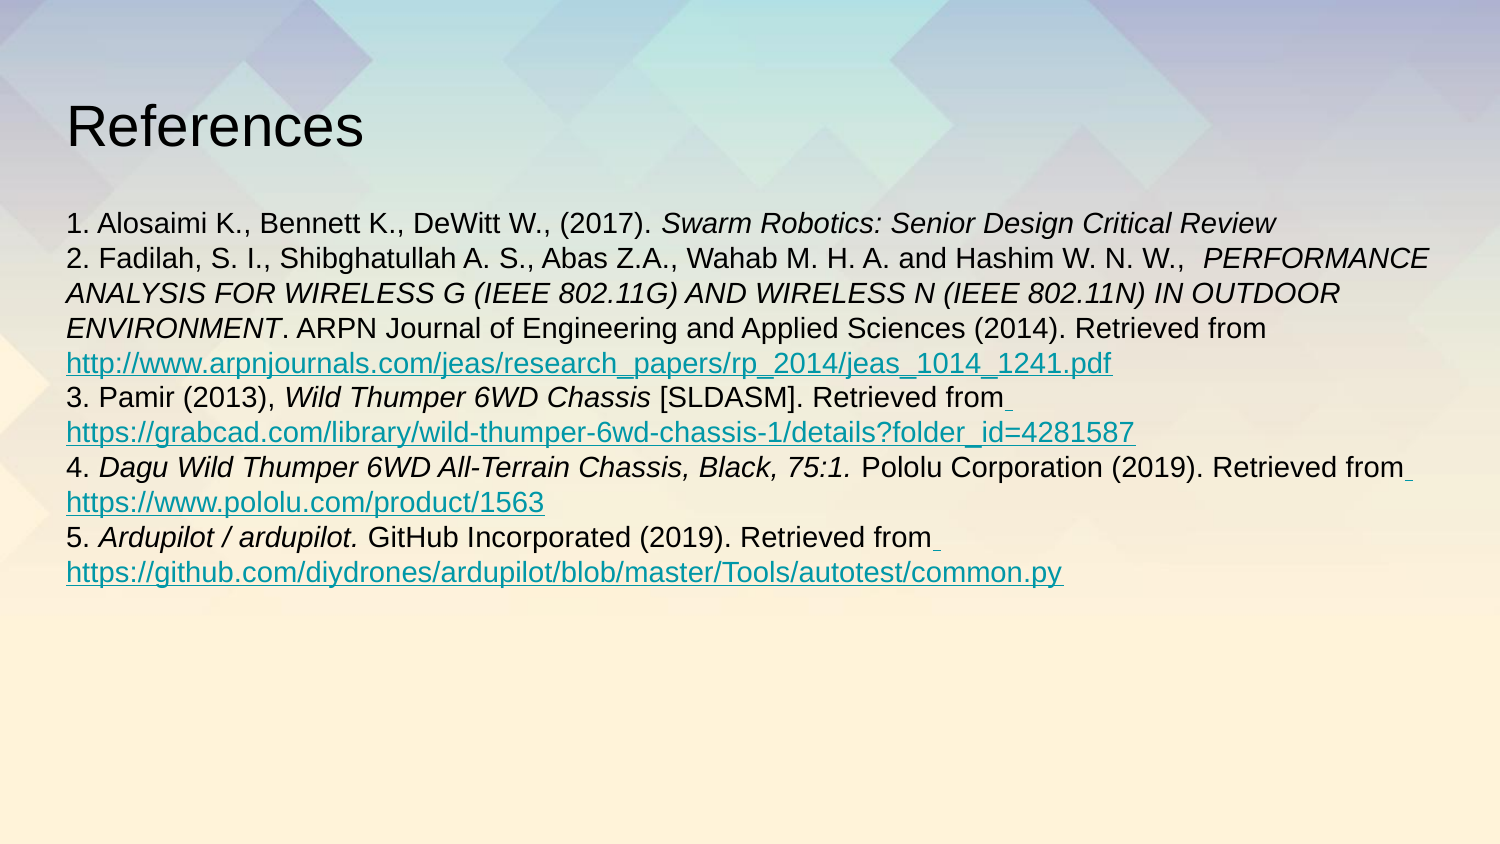

# References
1. Alosaimi K., Bennett K., DeWitt W., (2017). Swarm Robotics: Senior Design Critical Review
2. Fadilah, S. I., Shibghatullah A. S., Abas Z.A., Wahab M. H. A. and Hashim W. N. W.,  PERFORMANCE ANALYSIS FOR WIRELESS G (IEEE 802.11G) AND WIRELESS N (IEEE 802.11N) IN OUTDOOR ENVIRONMENT. ARPN Journal of Engineering and Applied Sciences (2014). Retrieved from http://www.arpnjournals.com/jeas/research_papers/rp_2014/jeas_1014_1241.pdf
3. Pamir (2013), Wild Thumper 6WD Chassis [SLDASM]. Retrieved from https://grabcad.com/library/wild-thumper-6wd-chassis-1/details?folder_id=4281587
4. Dagu Wild Thumper 6WD All-Terrain Chassis, Black, 75:1. Pololu Corporation (2019). Retrieved from https://www.pololu.com/product/1563
5. Ardupilot / ardupilot. GitHub Incorporated (2019). Retrieved from https://github.com/diydrones/ardupilot/blob/master/Tools/autotest/common.py